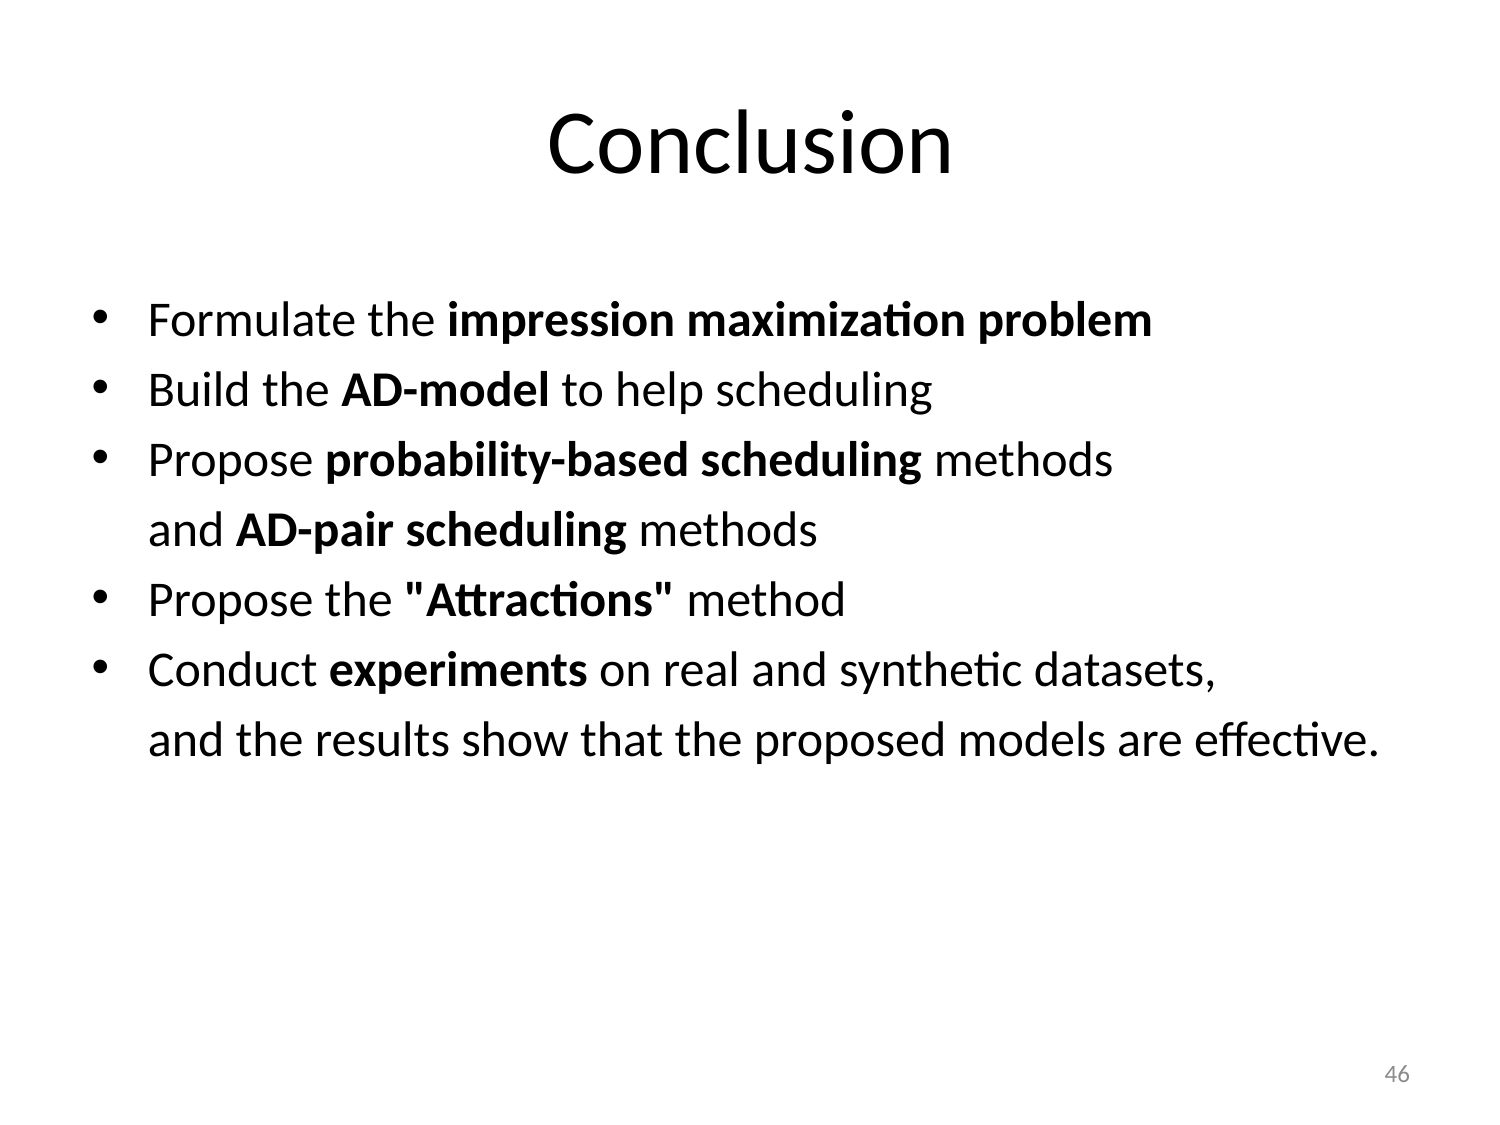

# Conclusion
Formulate the impression maximization problem
Build the AD-model to help scheduling
Propose probability-based scheduling methods
     and AD-pair scheduling methods
Propose the "Attractions" method
Conduct experiments on real and synthetic datasets,
     and the results show that the proposed models are effective.
46